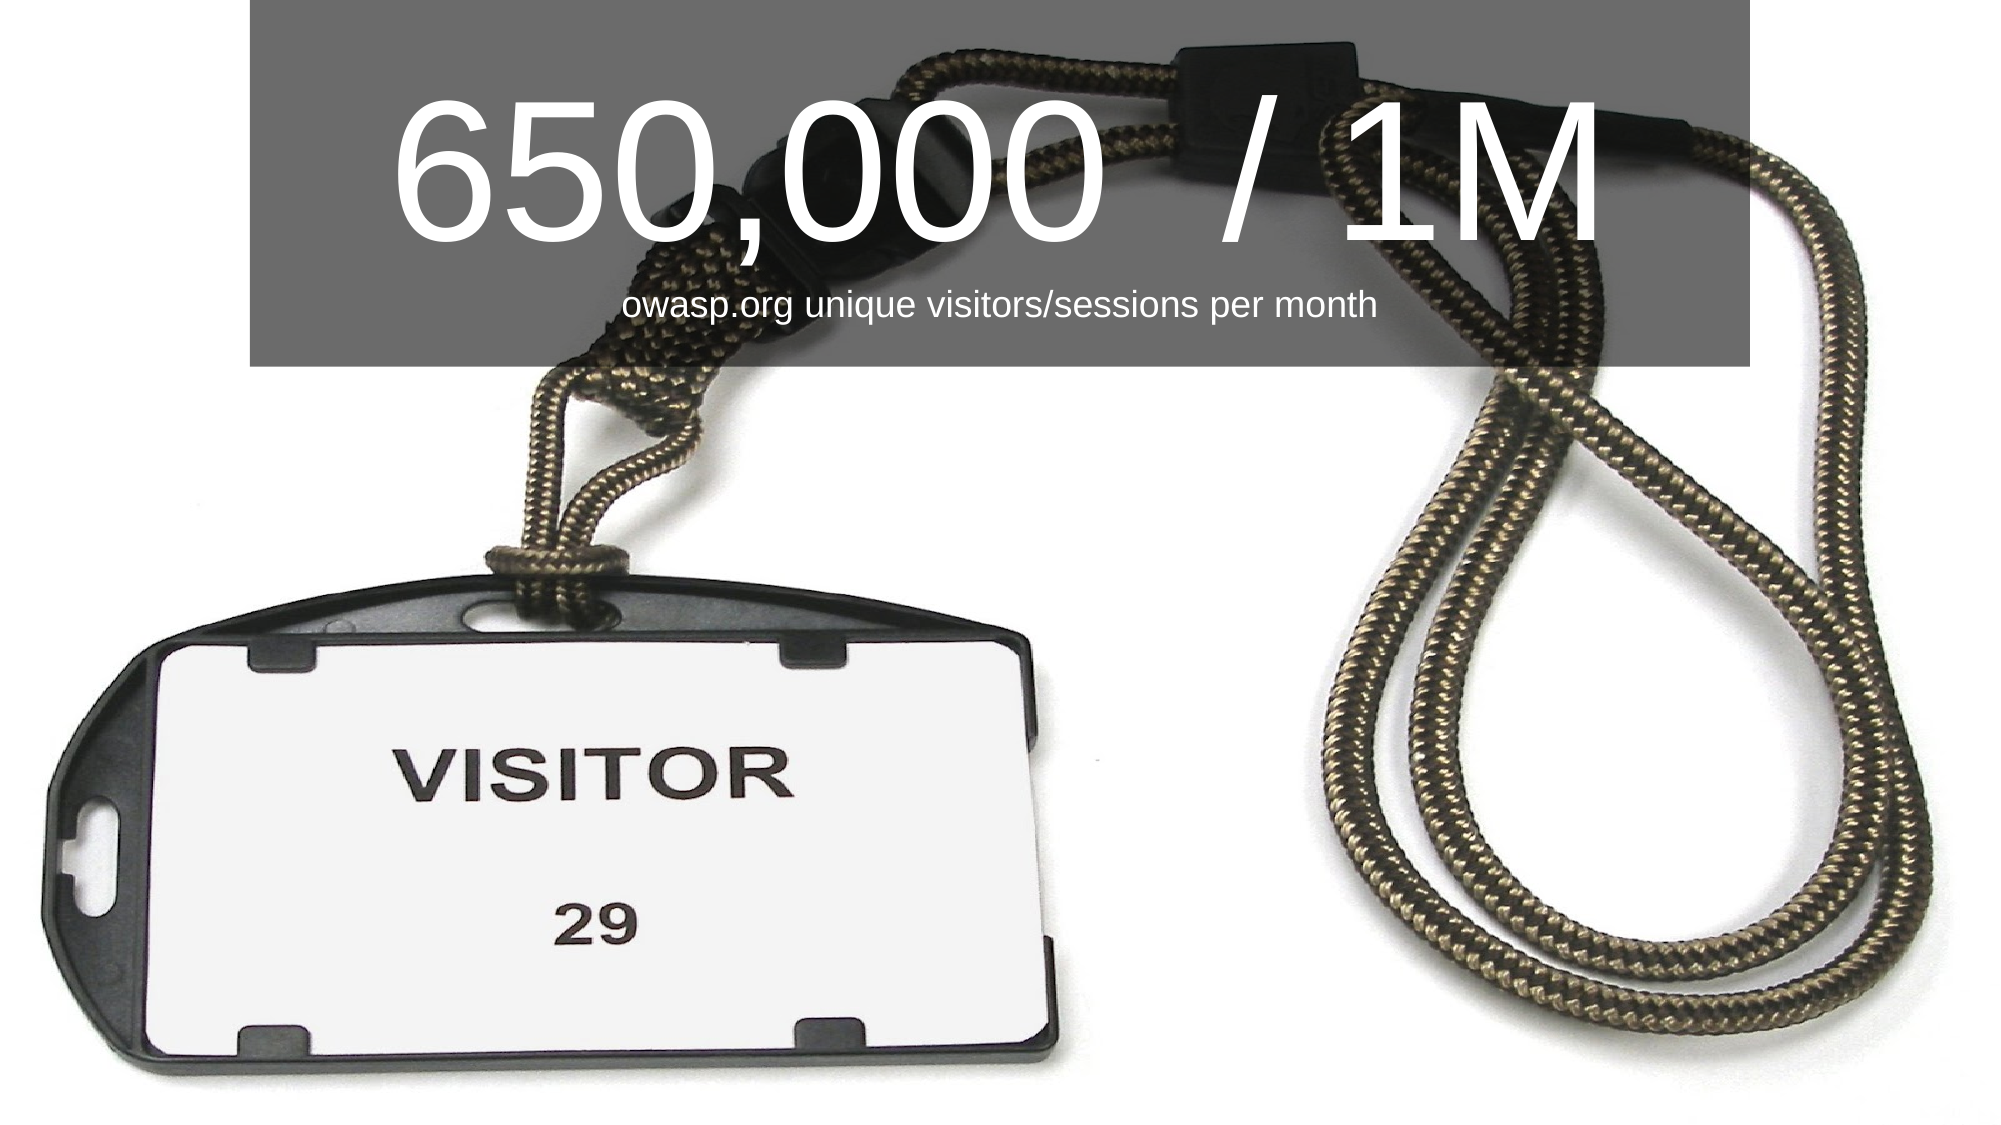

650,000  / 1M
owasp.org unique visitors/sessions per month